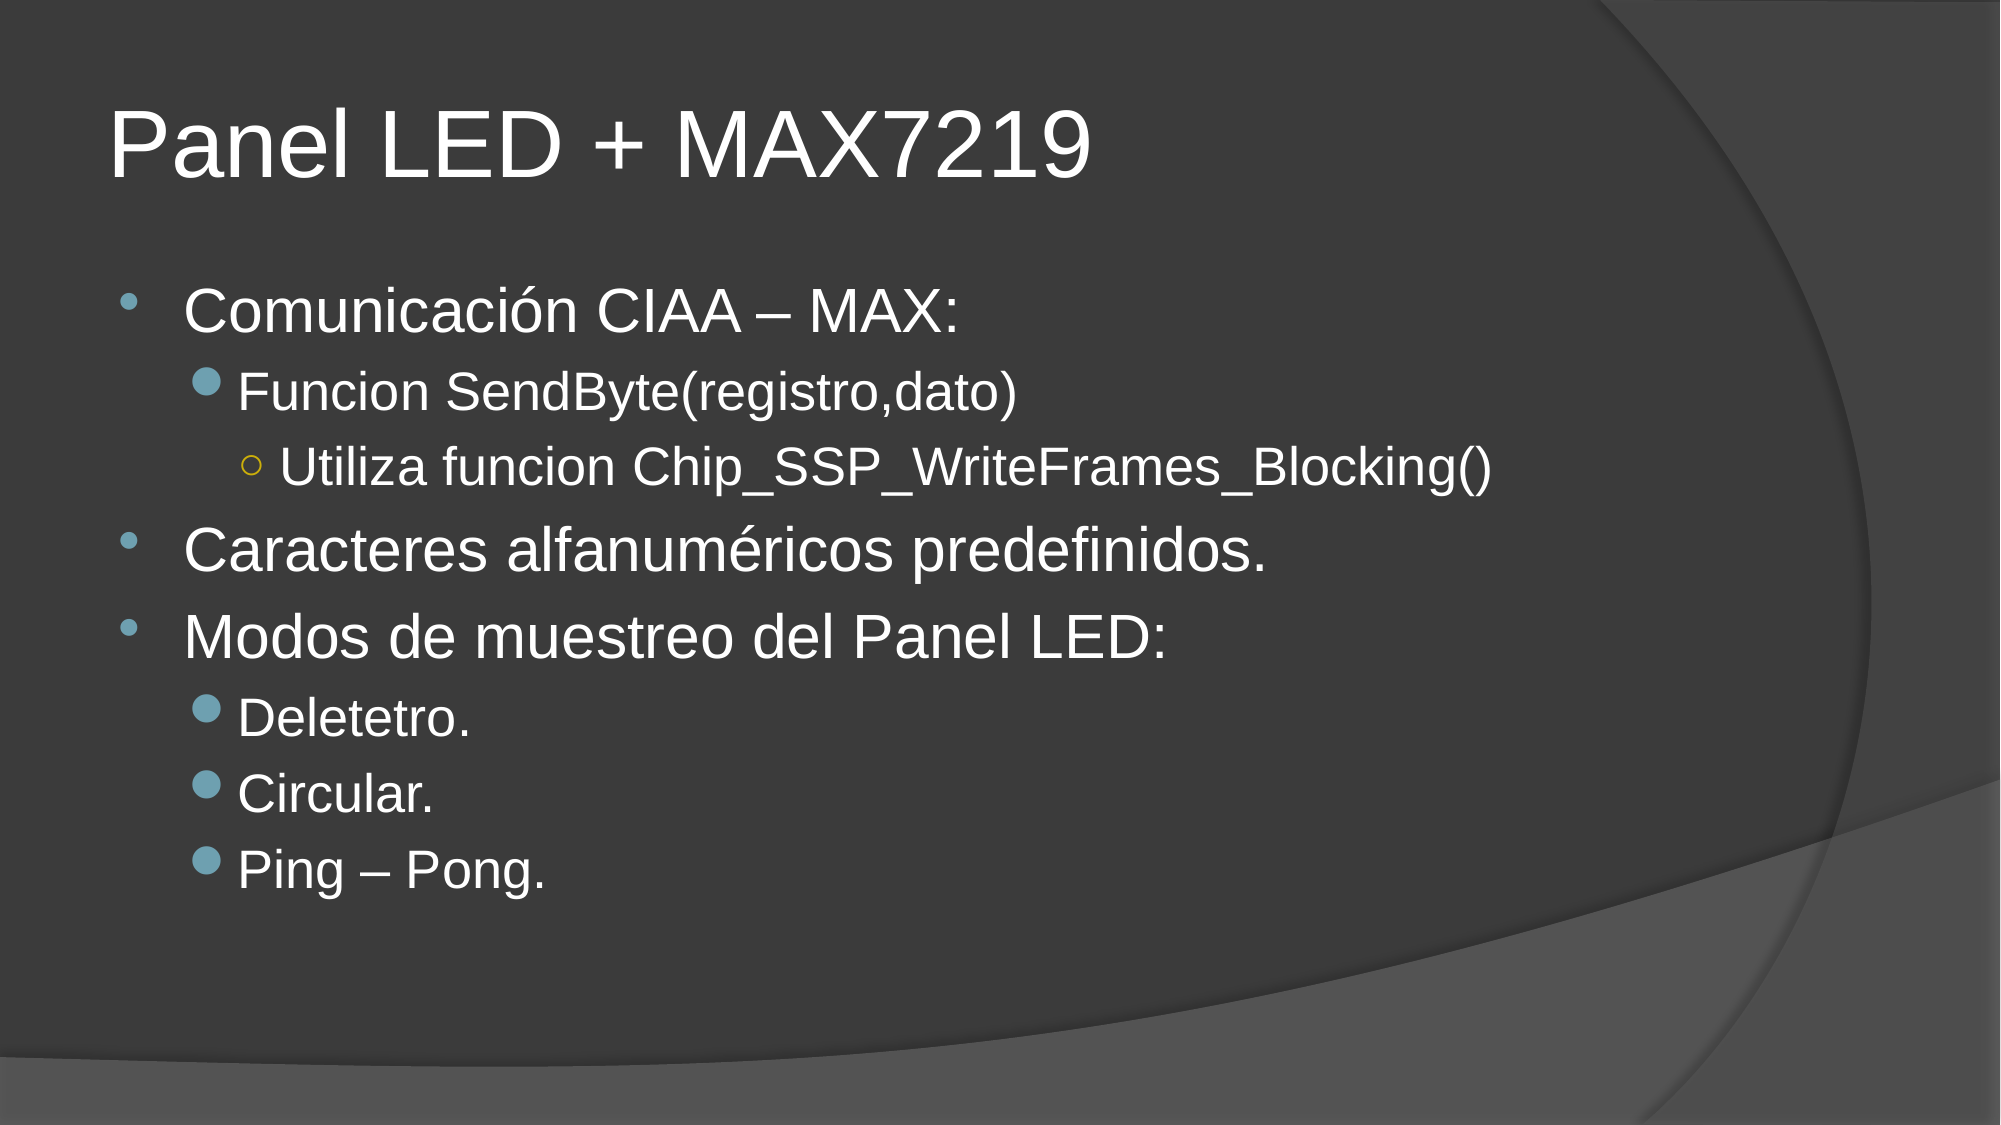

# Panel LED + MAX7219
Comunicación CIAA – MAX:
Funcion SendByte(registro,dato)
Utiliza funcion Chip_SSP_WriteFrames_Blocking()
Caracteres alfanuméricos predefinidos.
Modos de muestreo del Panel LED:
Deletetro.
Circular.
Ping – Pong.